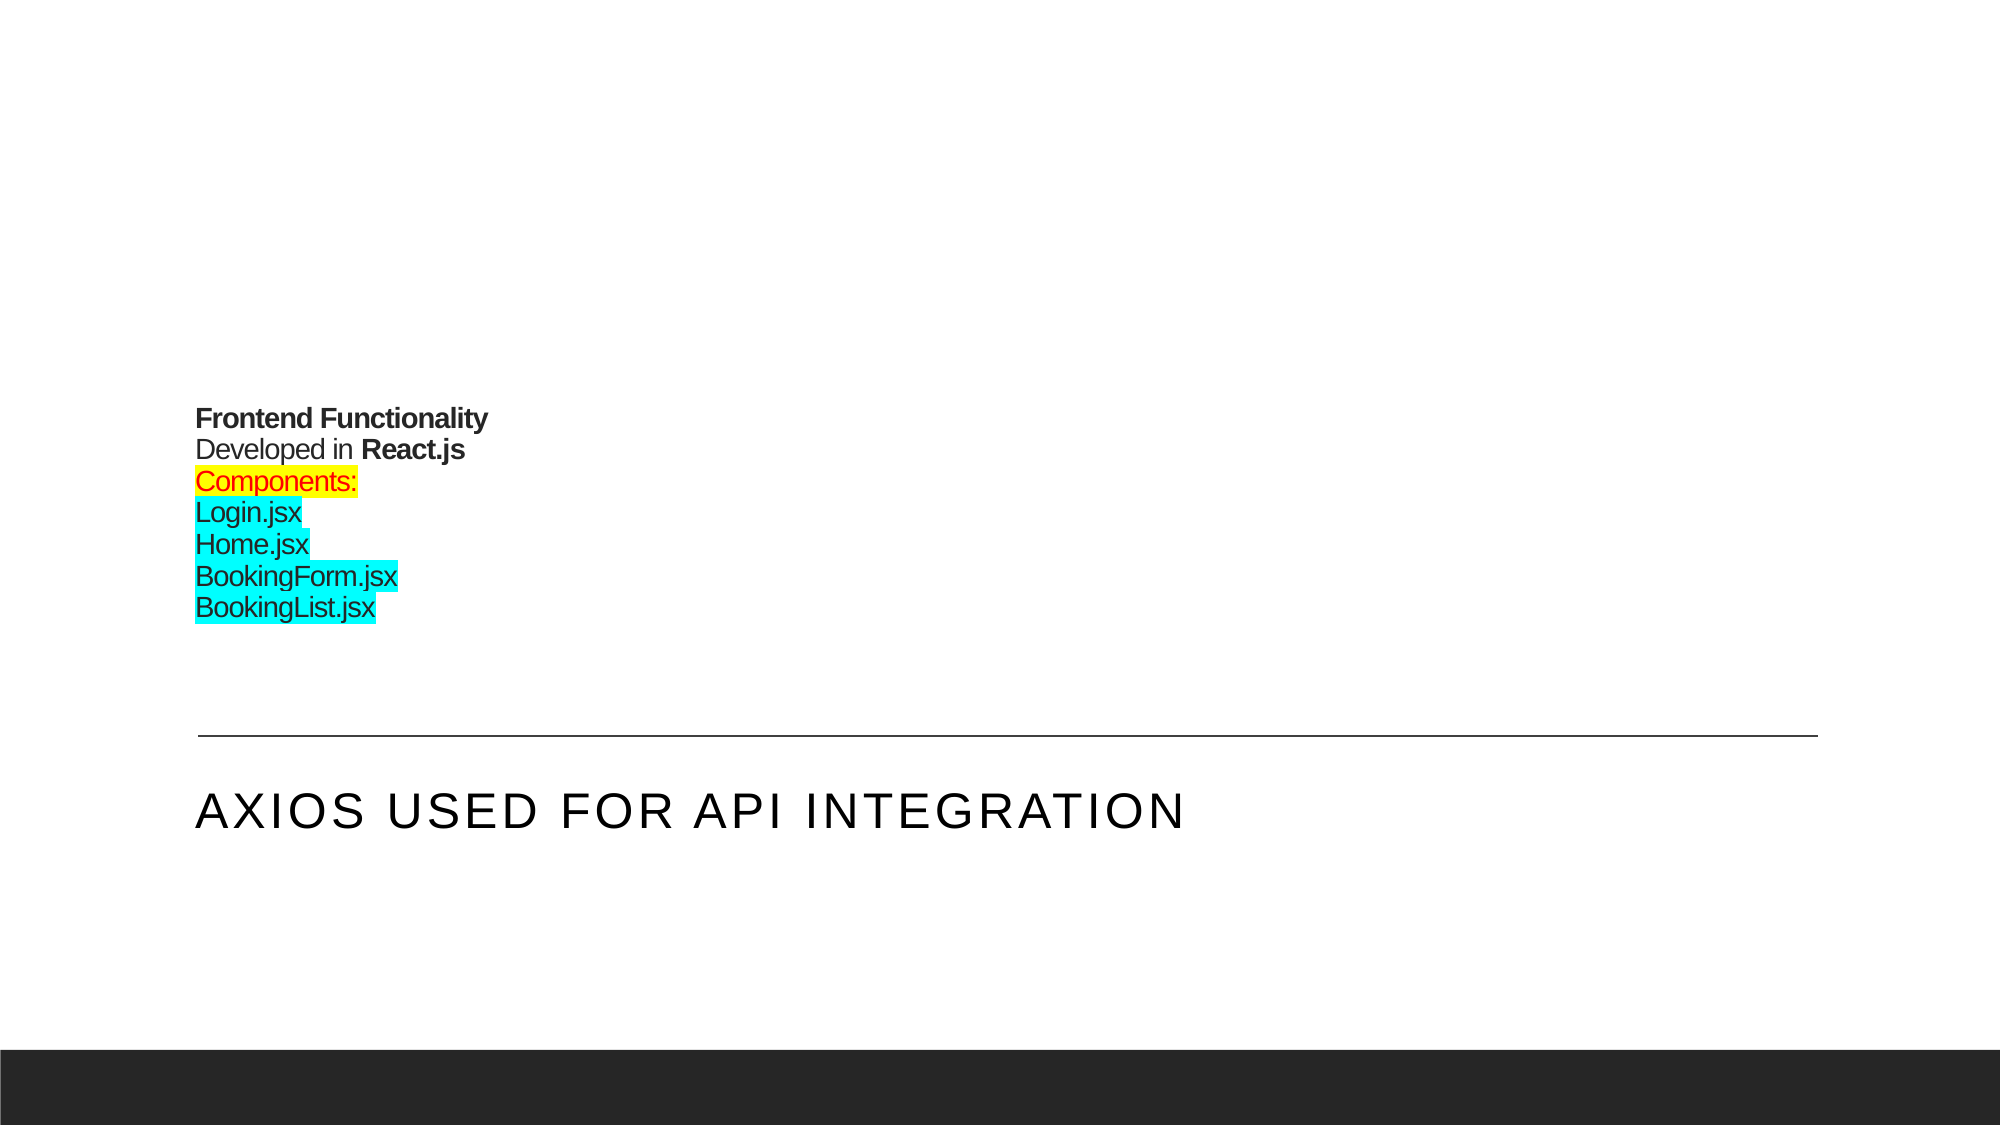

# Frontend Functionality Developed in React.js Components: Login.jsx Home.jsx BookingForm.jsx BookingList.jsx
Axios used for API integration